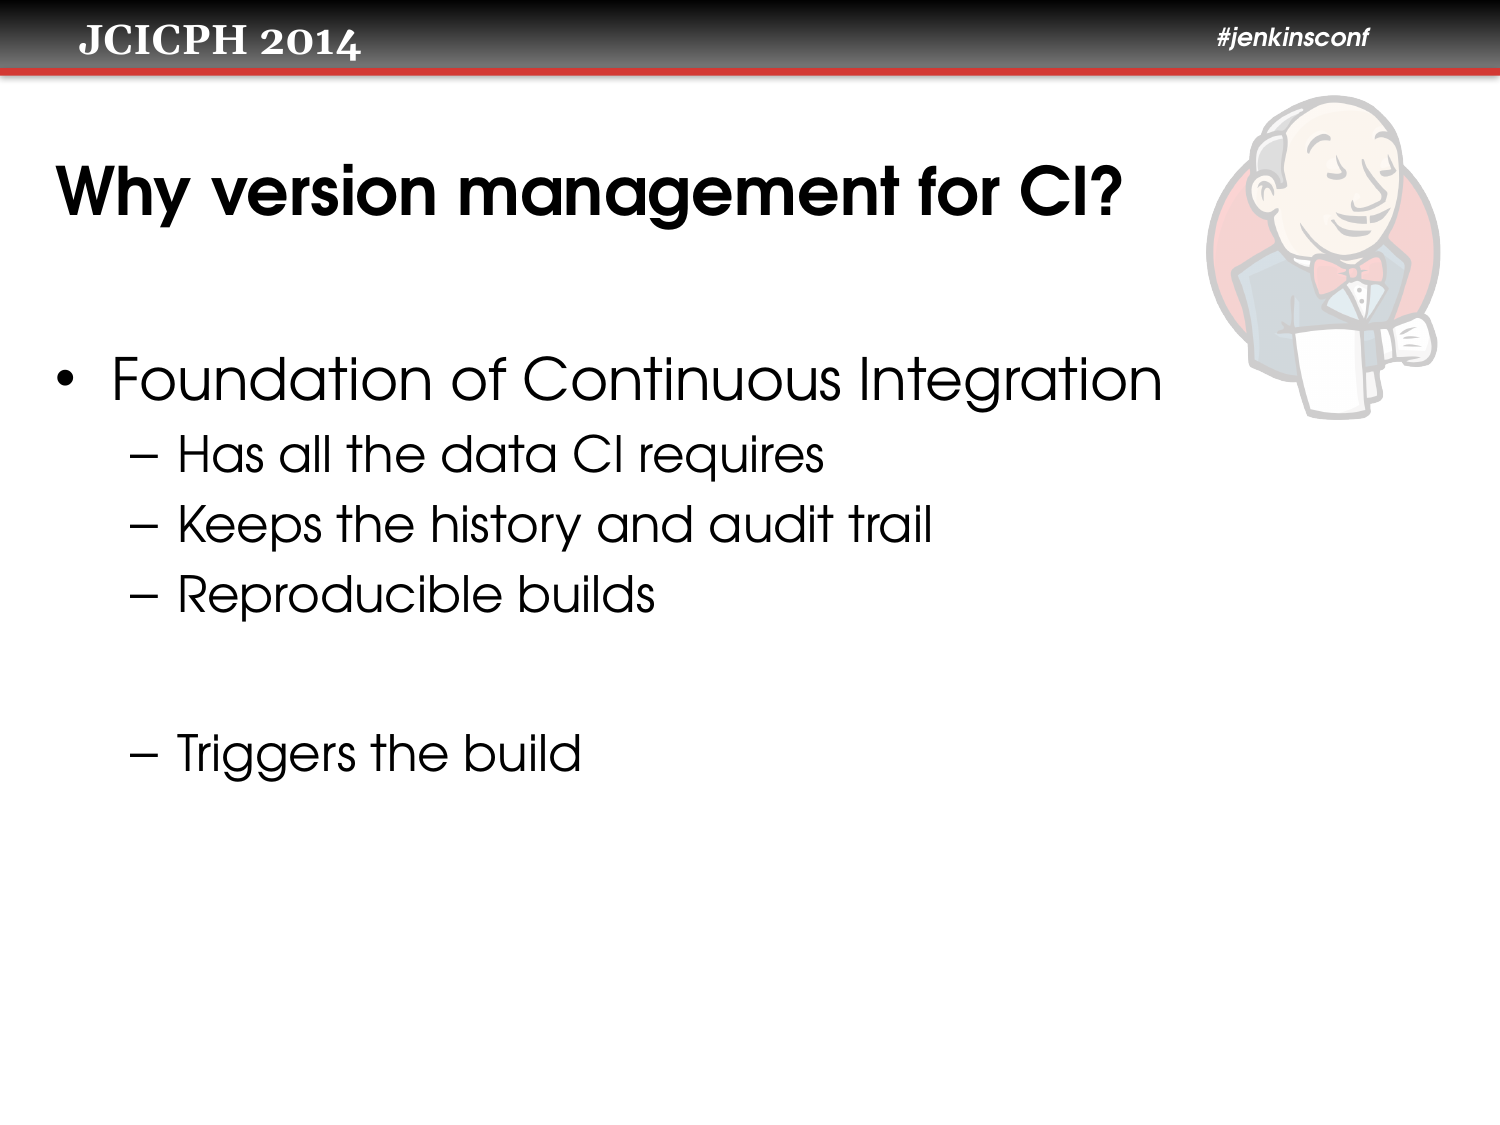

# Why version management for CI?
Foundation of Continuous Integration
Has all the data CI requires
Keeps the history and audit trail
Reproducible builds

Triggers the build